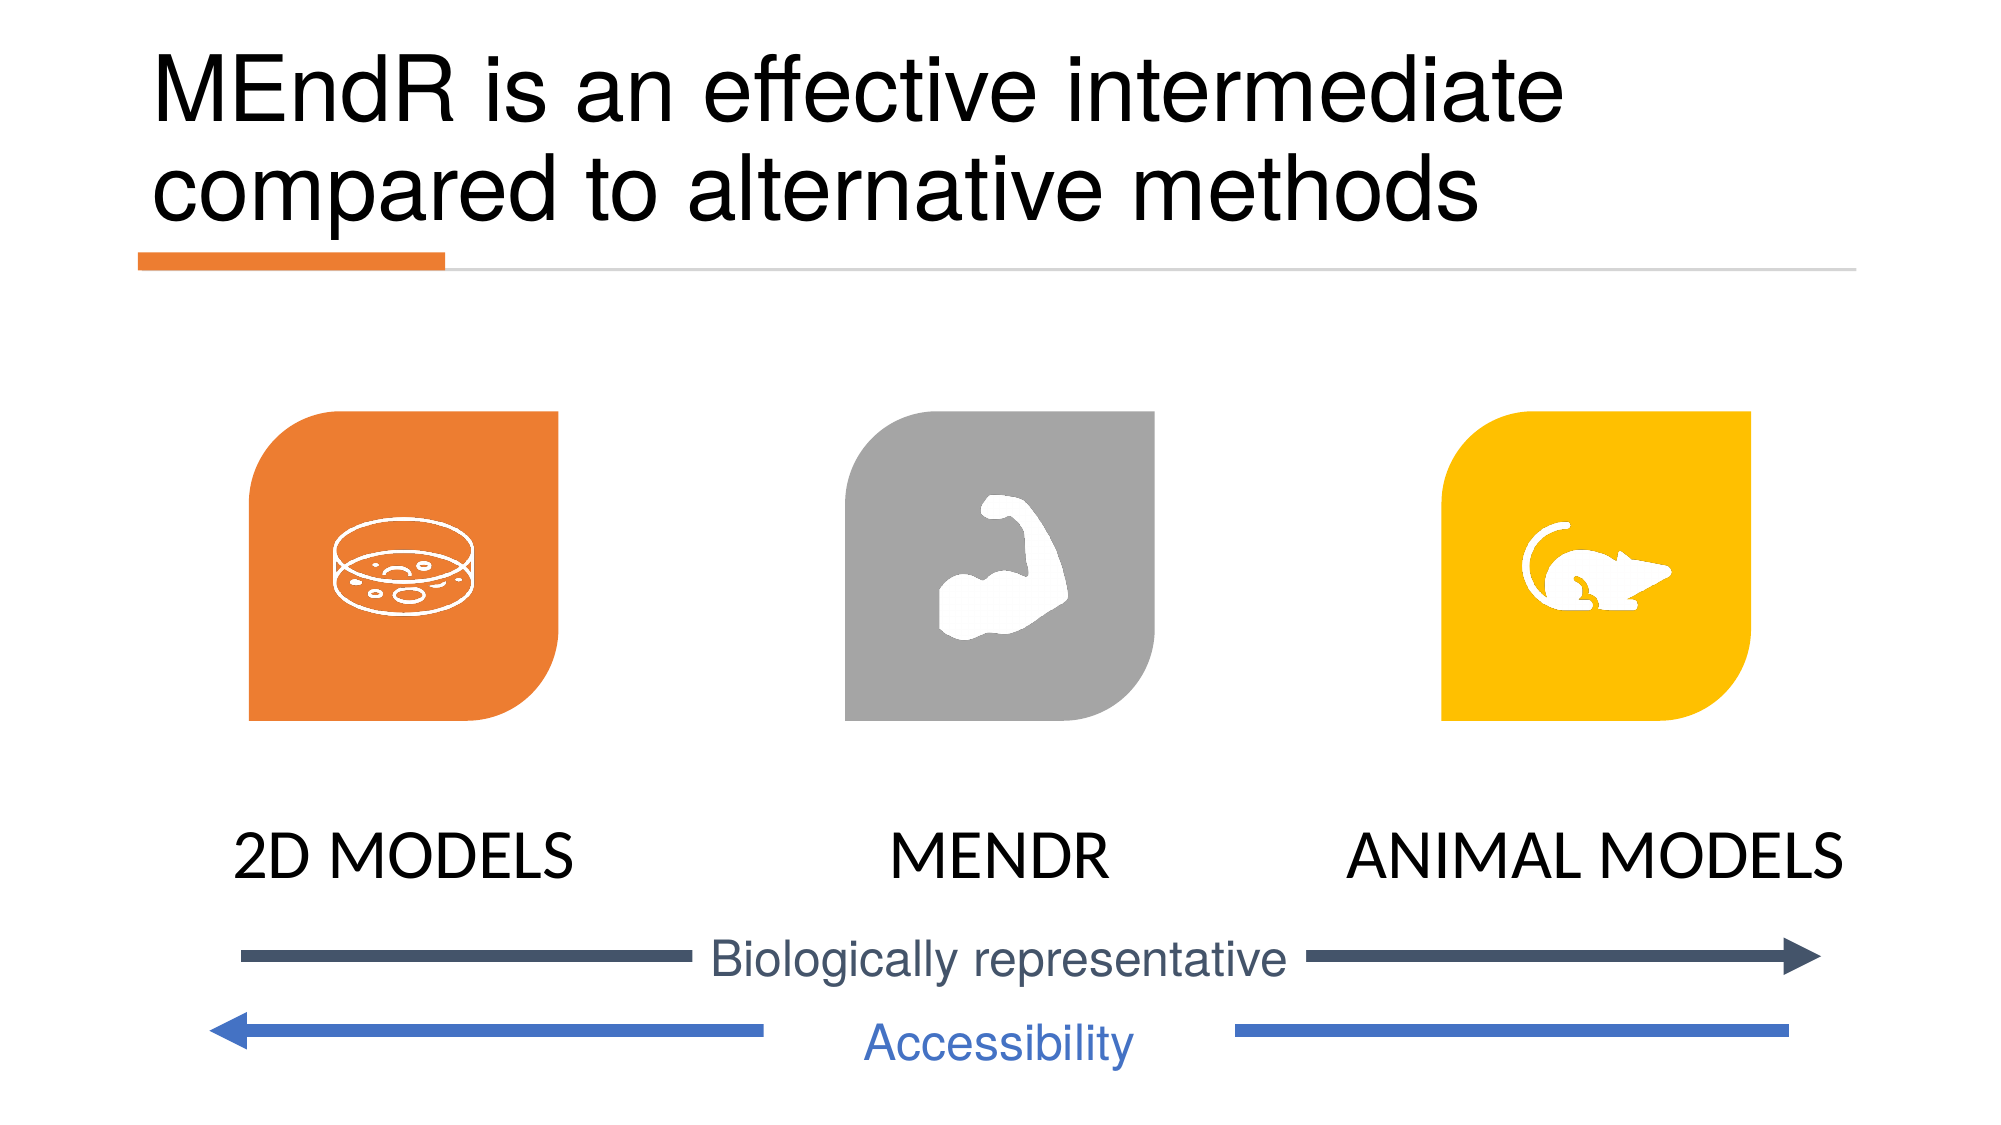

# MEndR is an effective intermediate compared to alternative methods

2D Models
MEndR
ANIMAL MODELS
Biologically representative
Accessibility